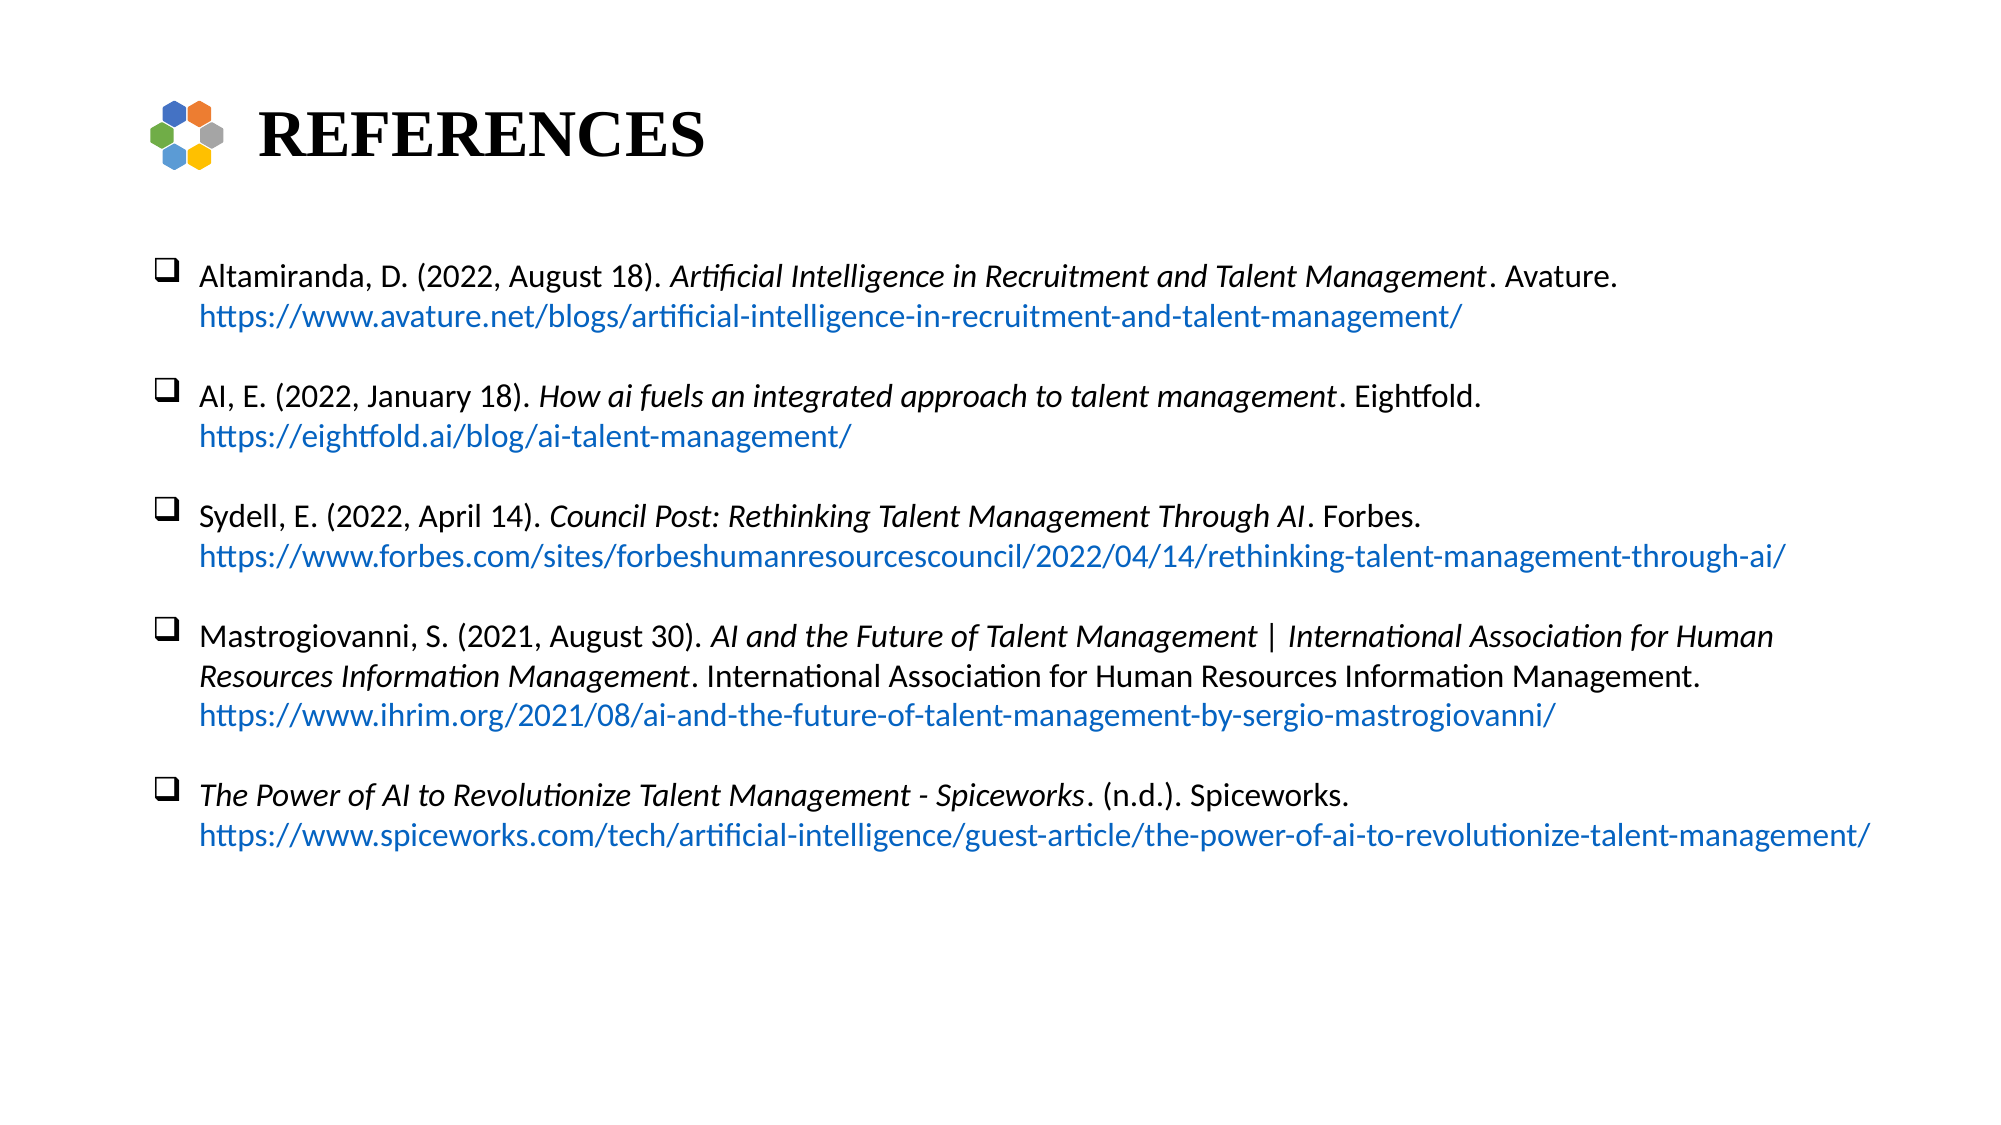

REFERENCES

#

Altamiranda, D. (2022, August 18). Artificial Intelligence in Recruitment and Talent Management. Avature. https://www.avature.net/blogs/artificial-intelligence-in-recruitment-and-talent-management/

AI, E. (2022, January 18). How ai fuels an integrated approach to talent management. Eightfold. https://eightfold.ai/blog/ai-talent-management/

Sydell, E. (2022, April 14). Council Post: Rethinking Talent Management Through AI. Forbes. https://www.forbes.com/sites/forbeshumanresourcescouncil/2022/04/14/rethinking-talent-management-through-ai/

Mastrogiovanni, S. (2021, August 30). AI and the Future of Talent Management | International Association for Human Resources Information Management. International Association for Human Resources Information Management. https://www.ihrim.org/2021/08/ai-and-the-future-of-talent-management-by-sergio-mastrogiovanni/

The Power of AI to Revolutionize Talent Management - Spiceworks. (n.d.). Spiceworks. https://www.spiceworks.com/tech/artificial-intelligence/guest-article/the-power-of-ai-to-revolutionize-talent-management/